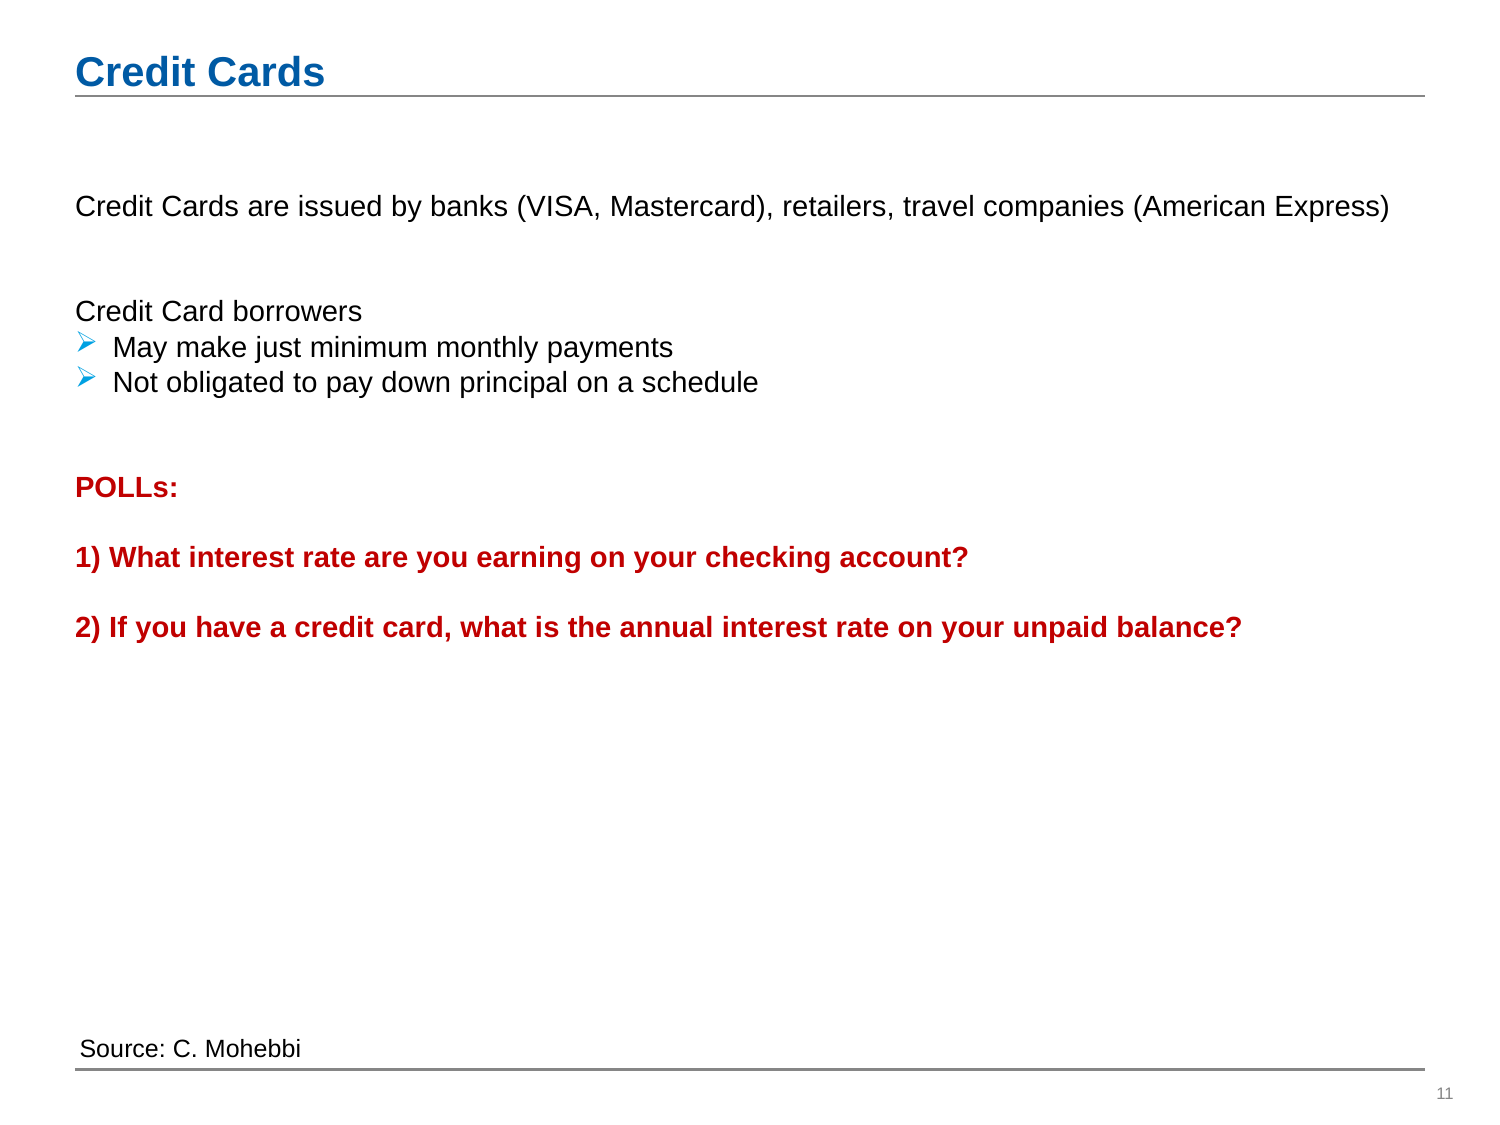

# Credit Cards
Credit Cards are issued by banks (VISA, Mastercard), retailers, travel companies (American Express)

Credit Card borrowers
May make just minimum monthly payments
Not obligated to pay down principal on a schedule

POLLs:

1) What interest rate are you earning on your checking account?

2) If you have a credit card, what is the annual interest rate on your unpaid balance?
Source: C. Mohebbi